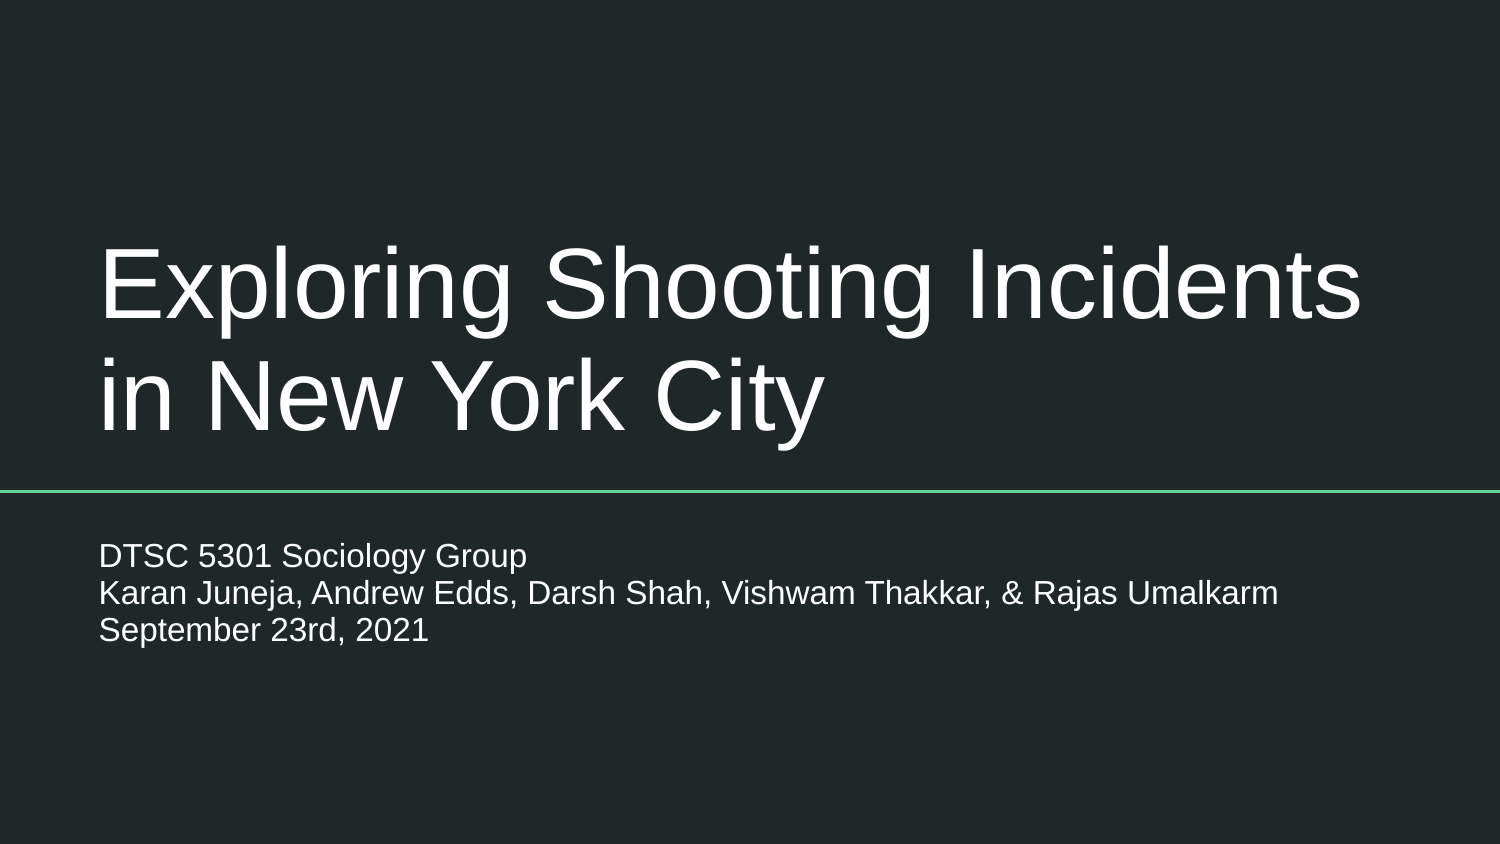

# Exploring Shooting Incidents in New York City
DTSC 5301 Sociology Group
Karan Juneja, Andrew Edds, Darsh Shah, Vishwam Thakkar, & Rajas Umalkarm
September 23rd, 2021